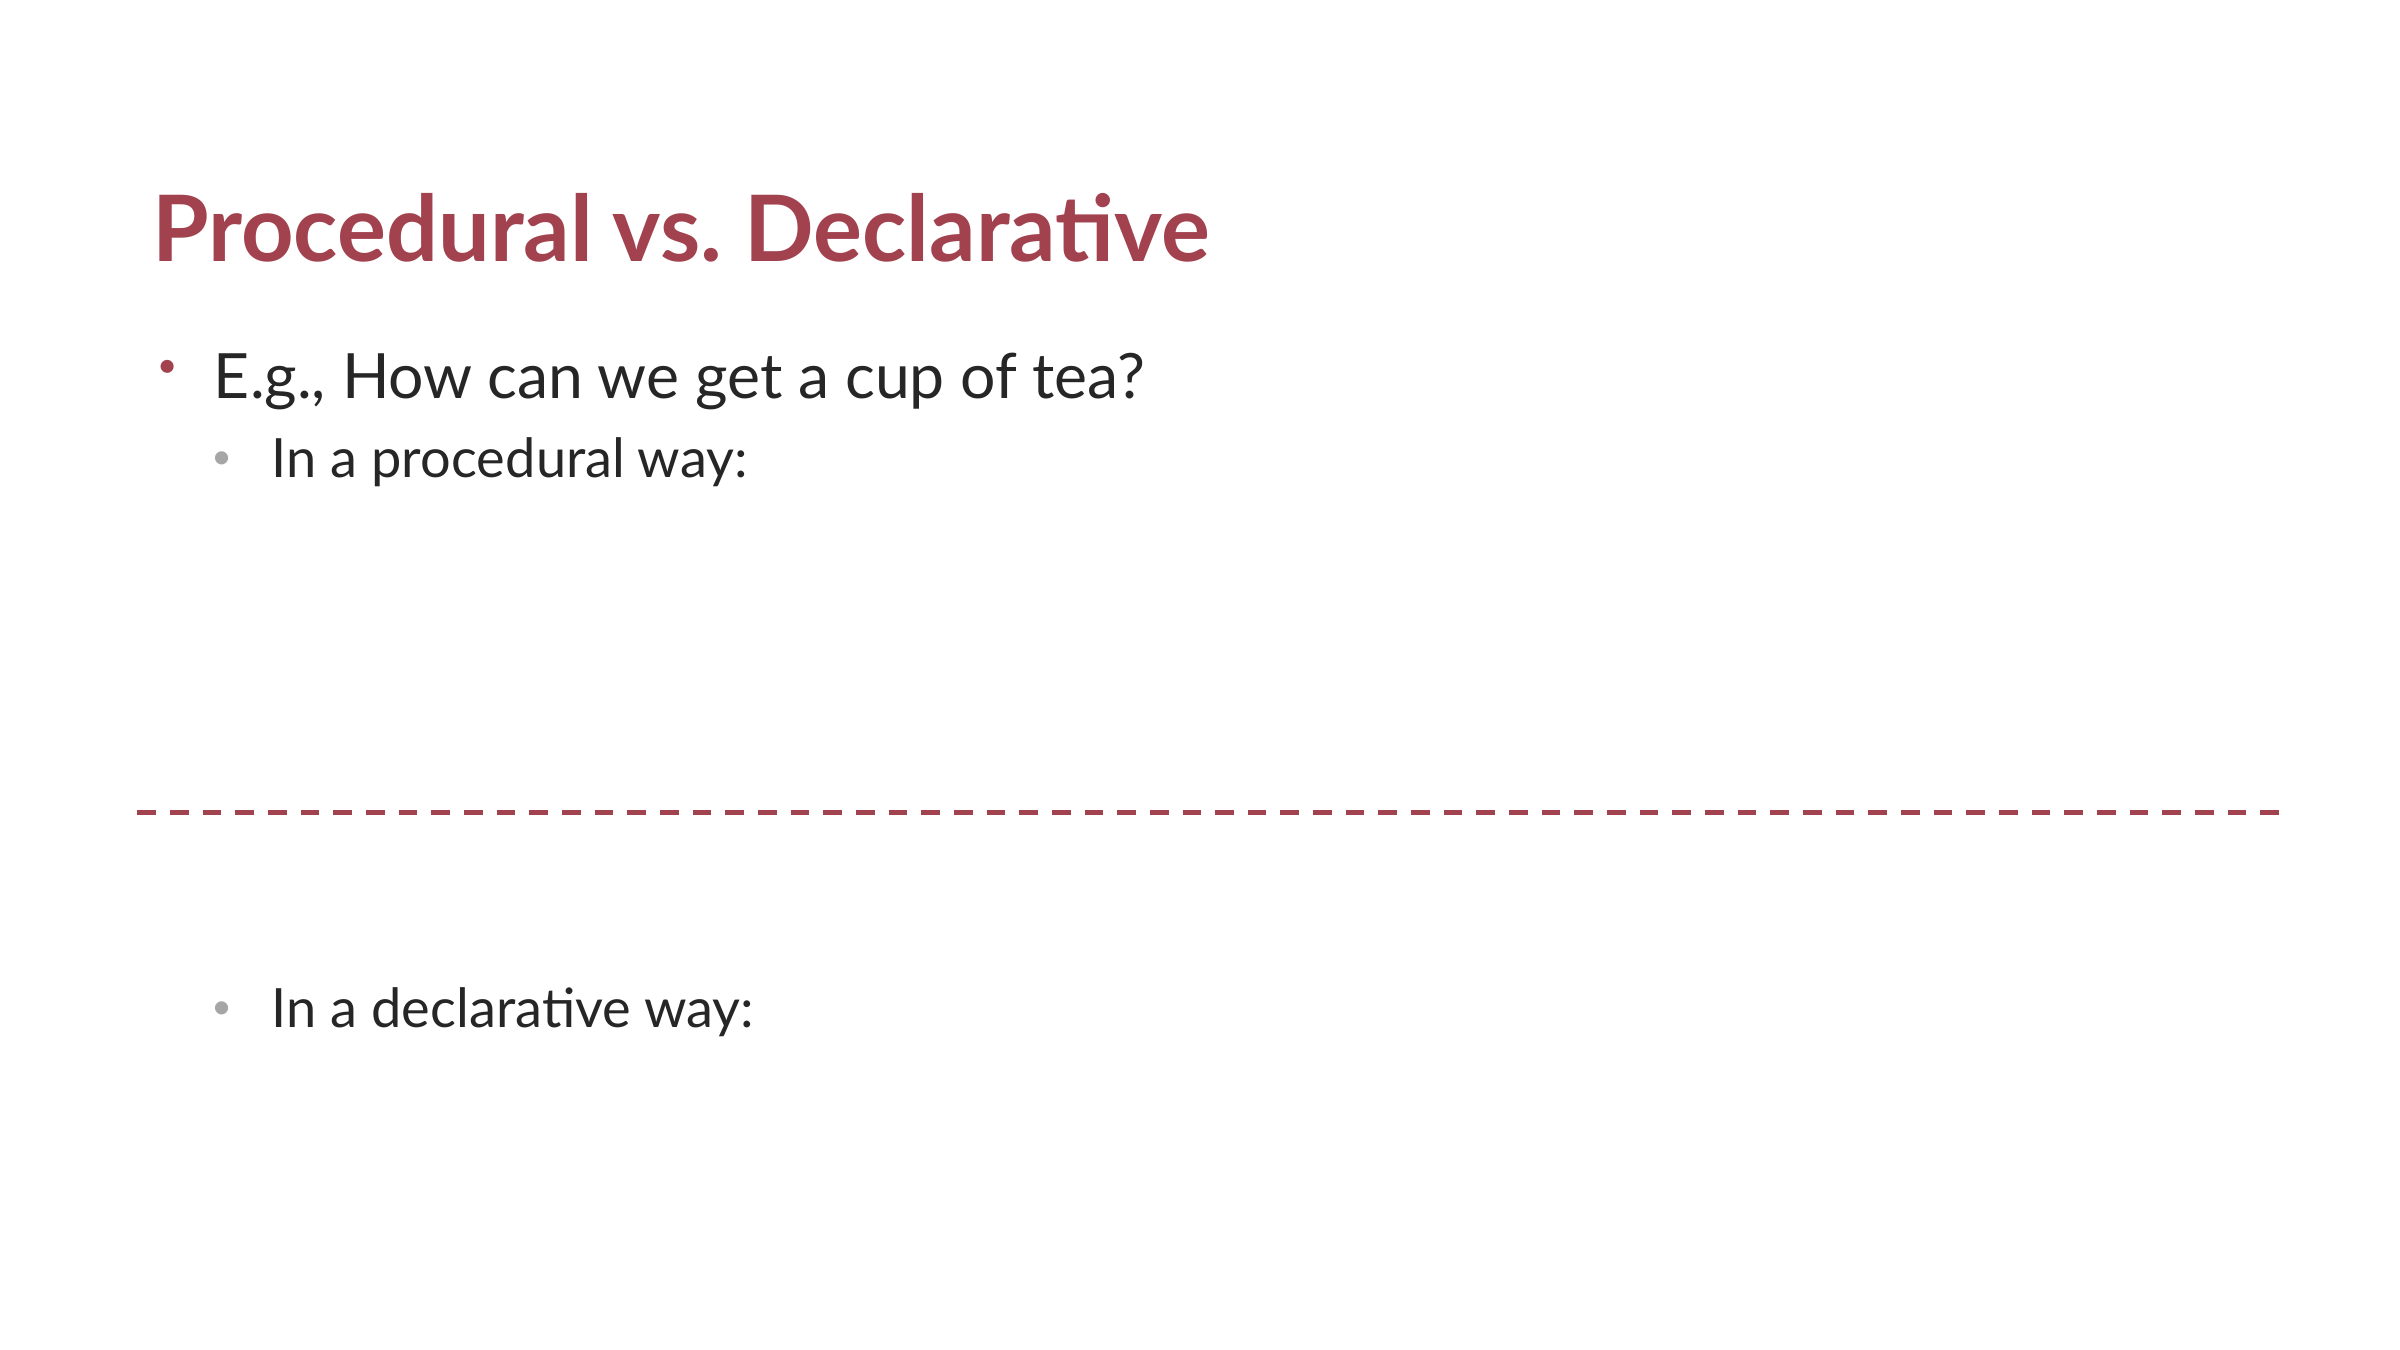

# Procedural vs. Declarative
E.g., How can we get a cup of tea?
In a procedural way:

In a declarative way: